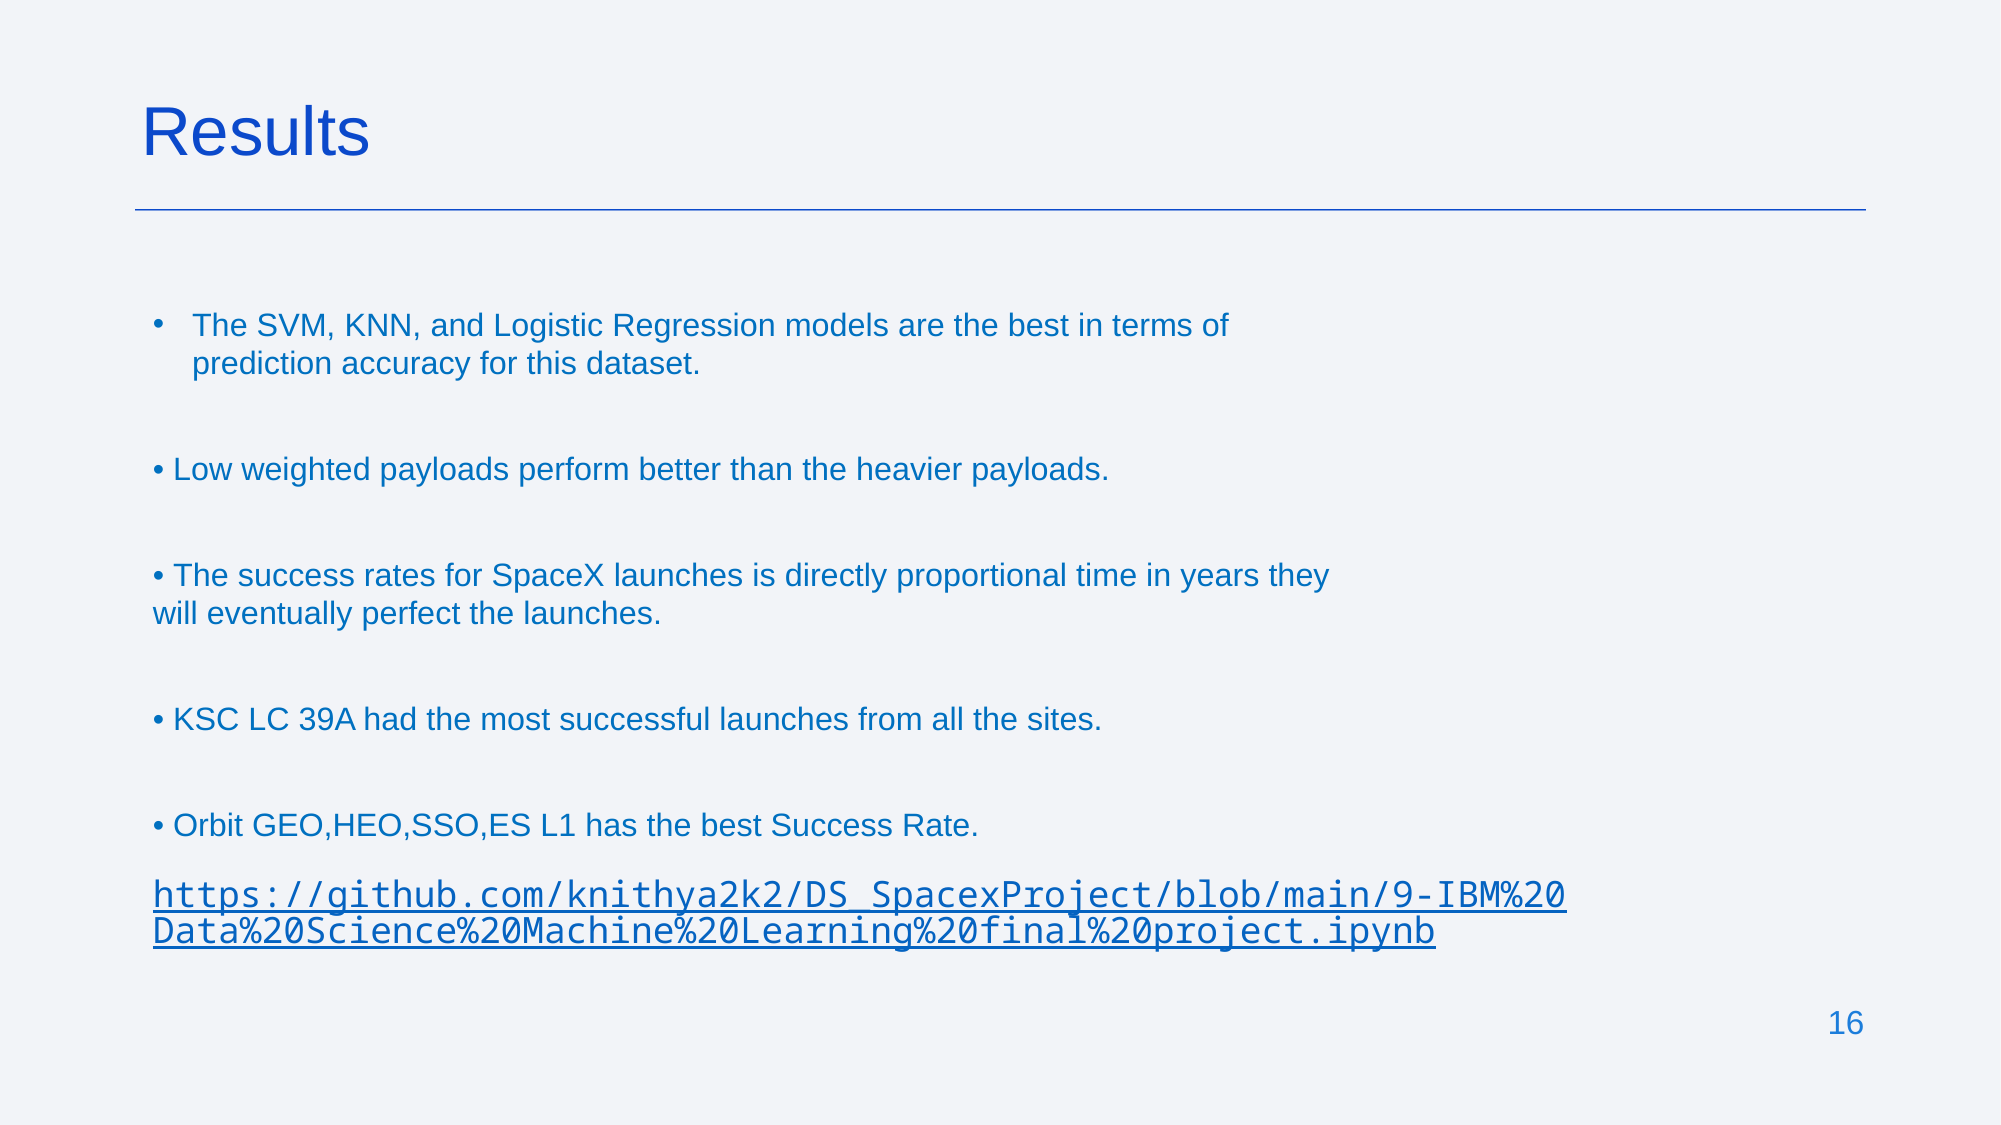

Results
The SVM, KNN, and Logistic Regression models are the best in terms of
prediction accuracy for this dataset.
• Low weighted payloads perform better than the heavier payloads.
• The success rates for SpaceX launches is directly proportional time in years they
will eventually perfect the launches.
• KSC LC 39A had the most successful launches from all the sites.
• Orbit GEO,HEO,SSO,ES L1 has the best Success Rate.
https://github.com/knithya2k2/DS_SpacexProject/blob/main/9-IBM%20Data%20Science%20Machine%20Learning%20final%20project.ipynb

16